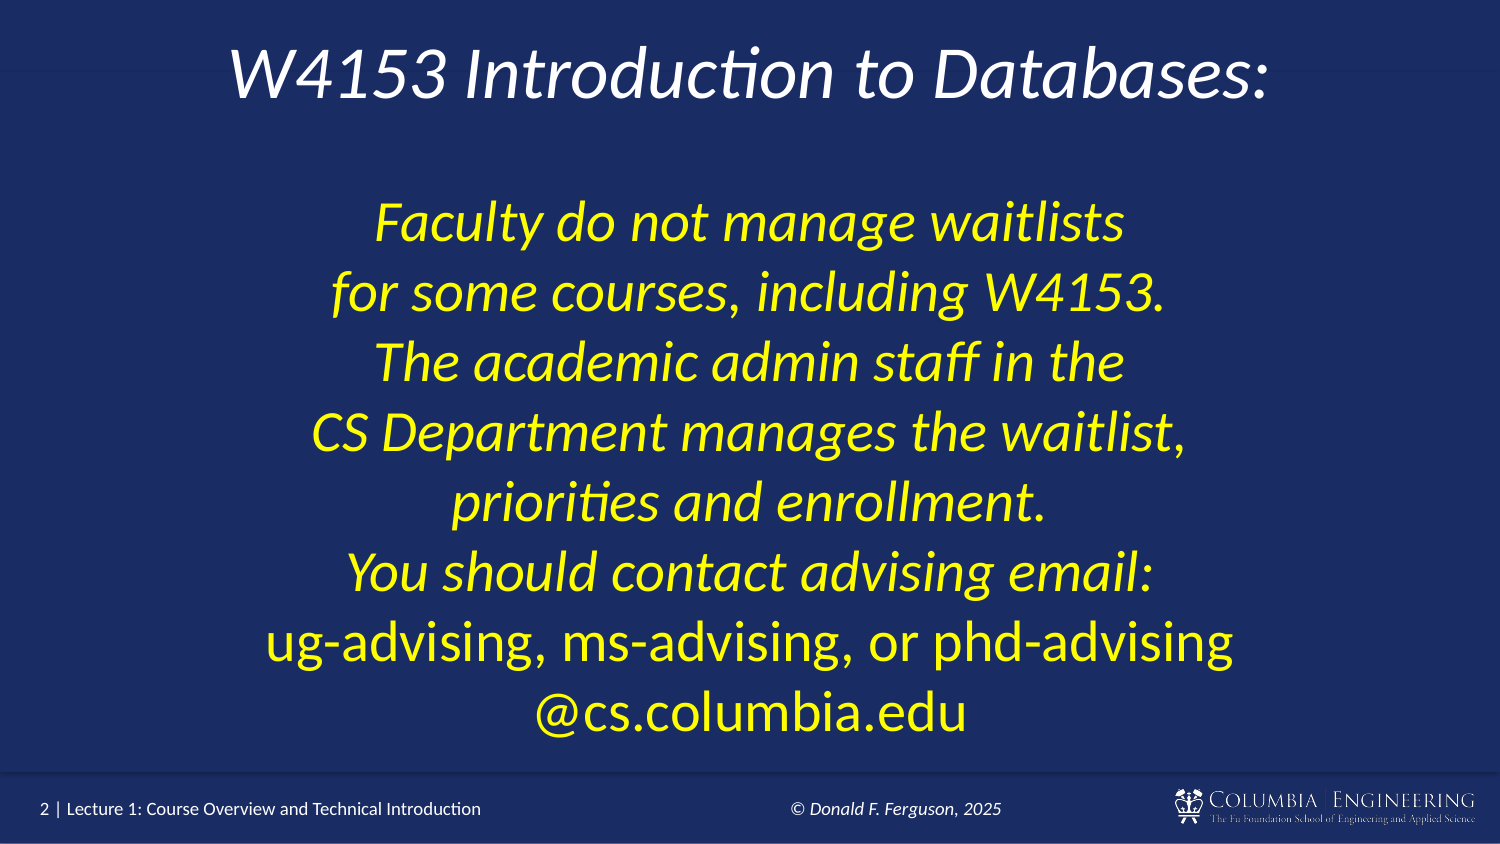

W4153 Introduction to Databases:

Faculty do not manage waitlists
for some courses, including W4153.
The academic admin staff in the
CS Department manages the waitlist,
priorities and enrollment.
You should contact advising email:
ug-advising, ms-advising, or phd-advising
@cs.columbia.edu